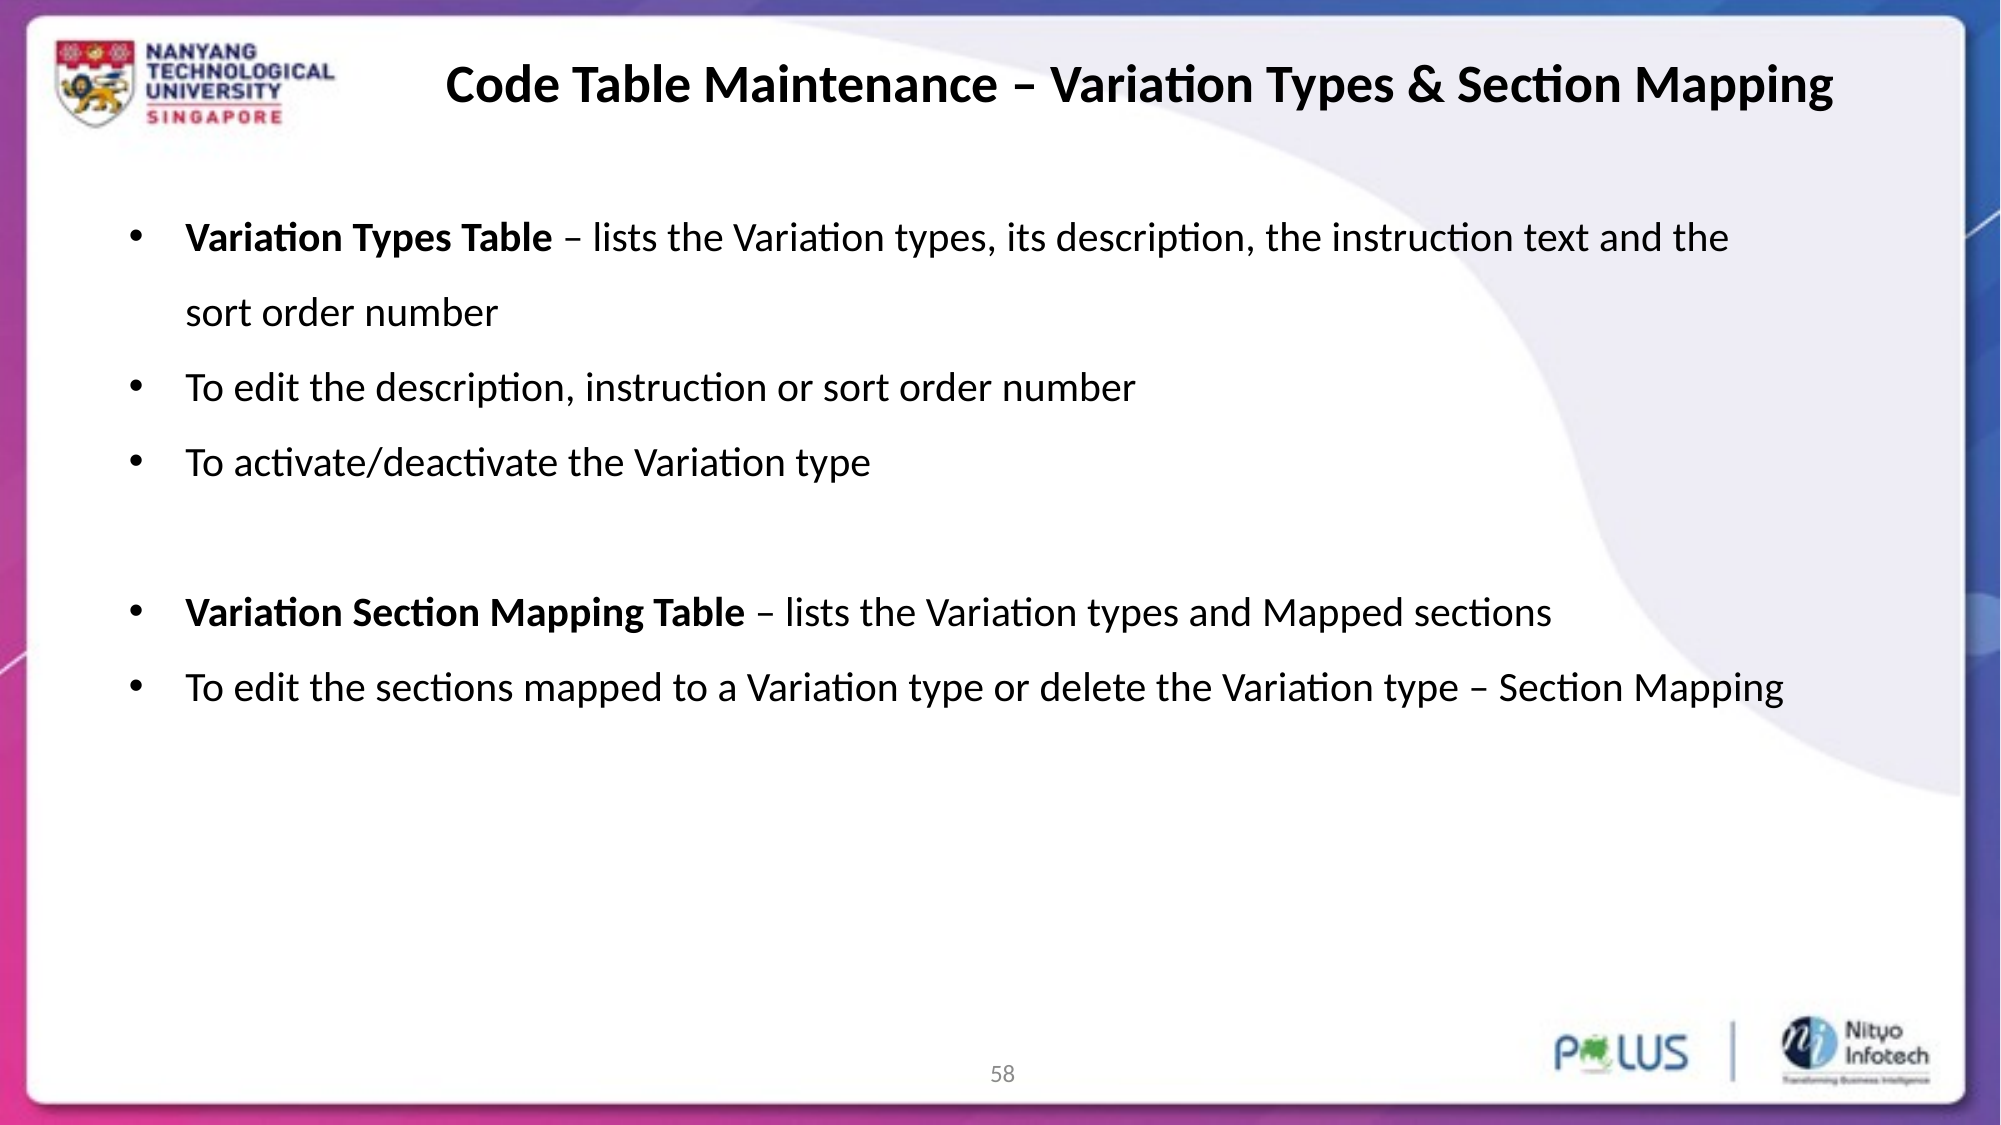

Code Table Maintenance – Variation Types & Section Mapping
Variation Types Table – lists the Variation types, its description, the instruction text and the sort order number
To edit the description, instruction or sort order number
To activate/deactivate the Variation type

Variation Section Mapping Table – lists the Variation types and Mapped sections
To edit the sections mapped to a Variation type or delete the Variation type – Section Mapping
58